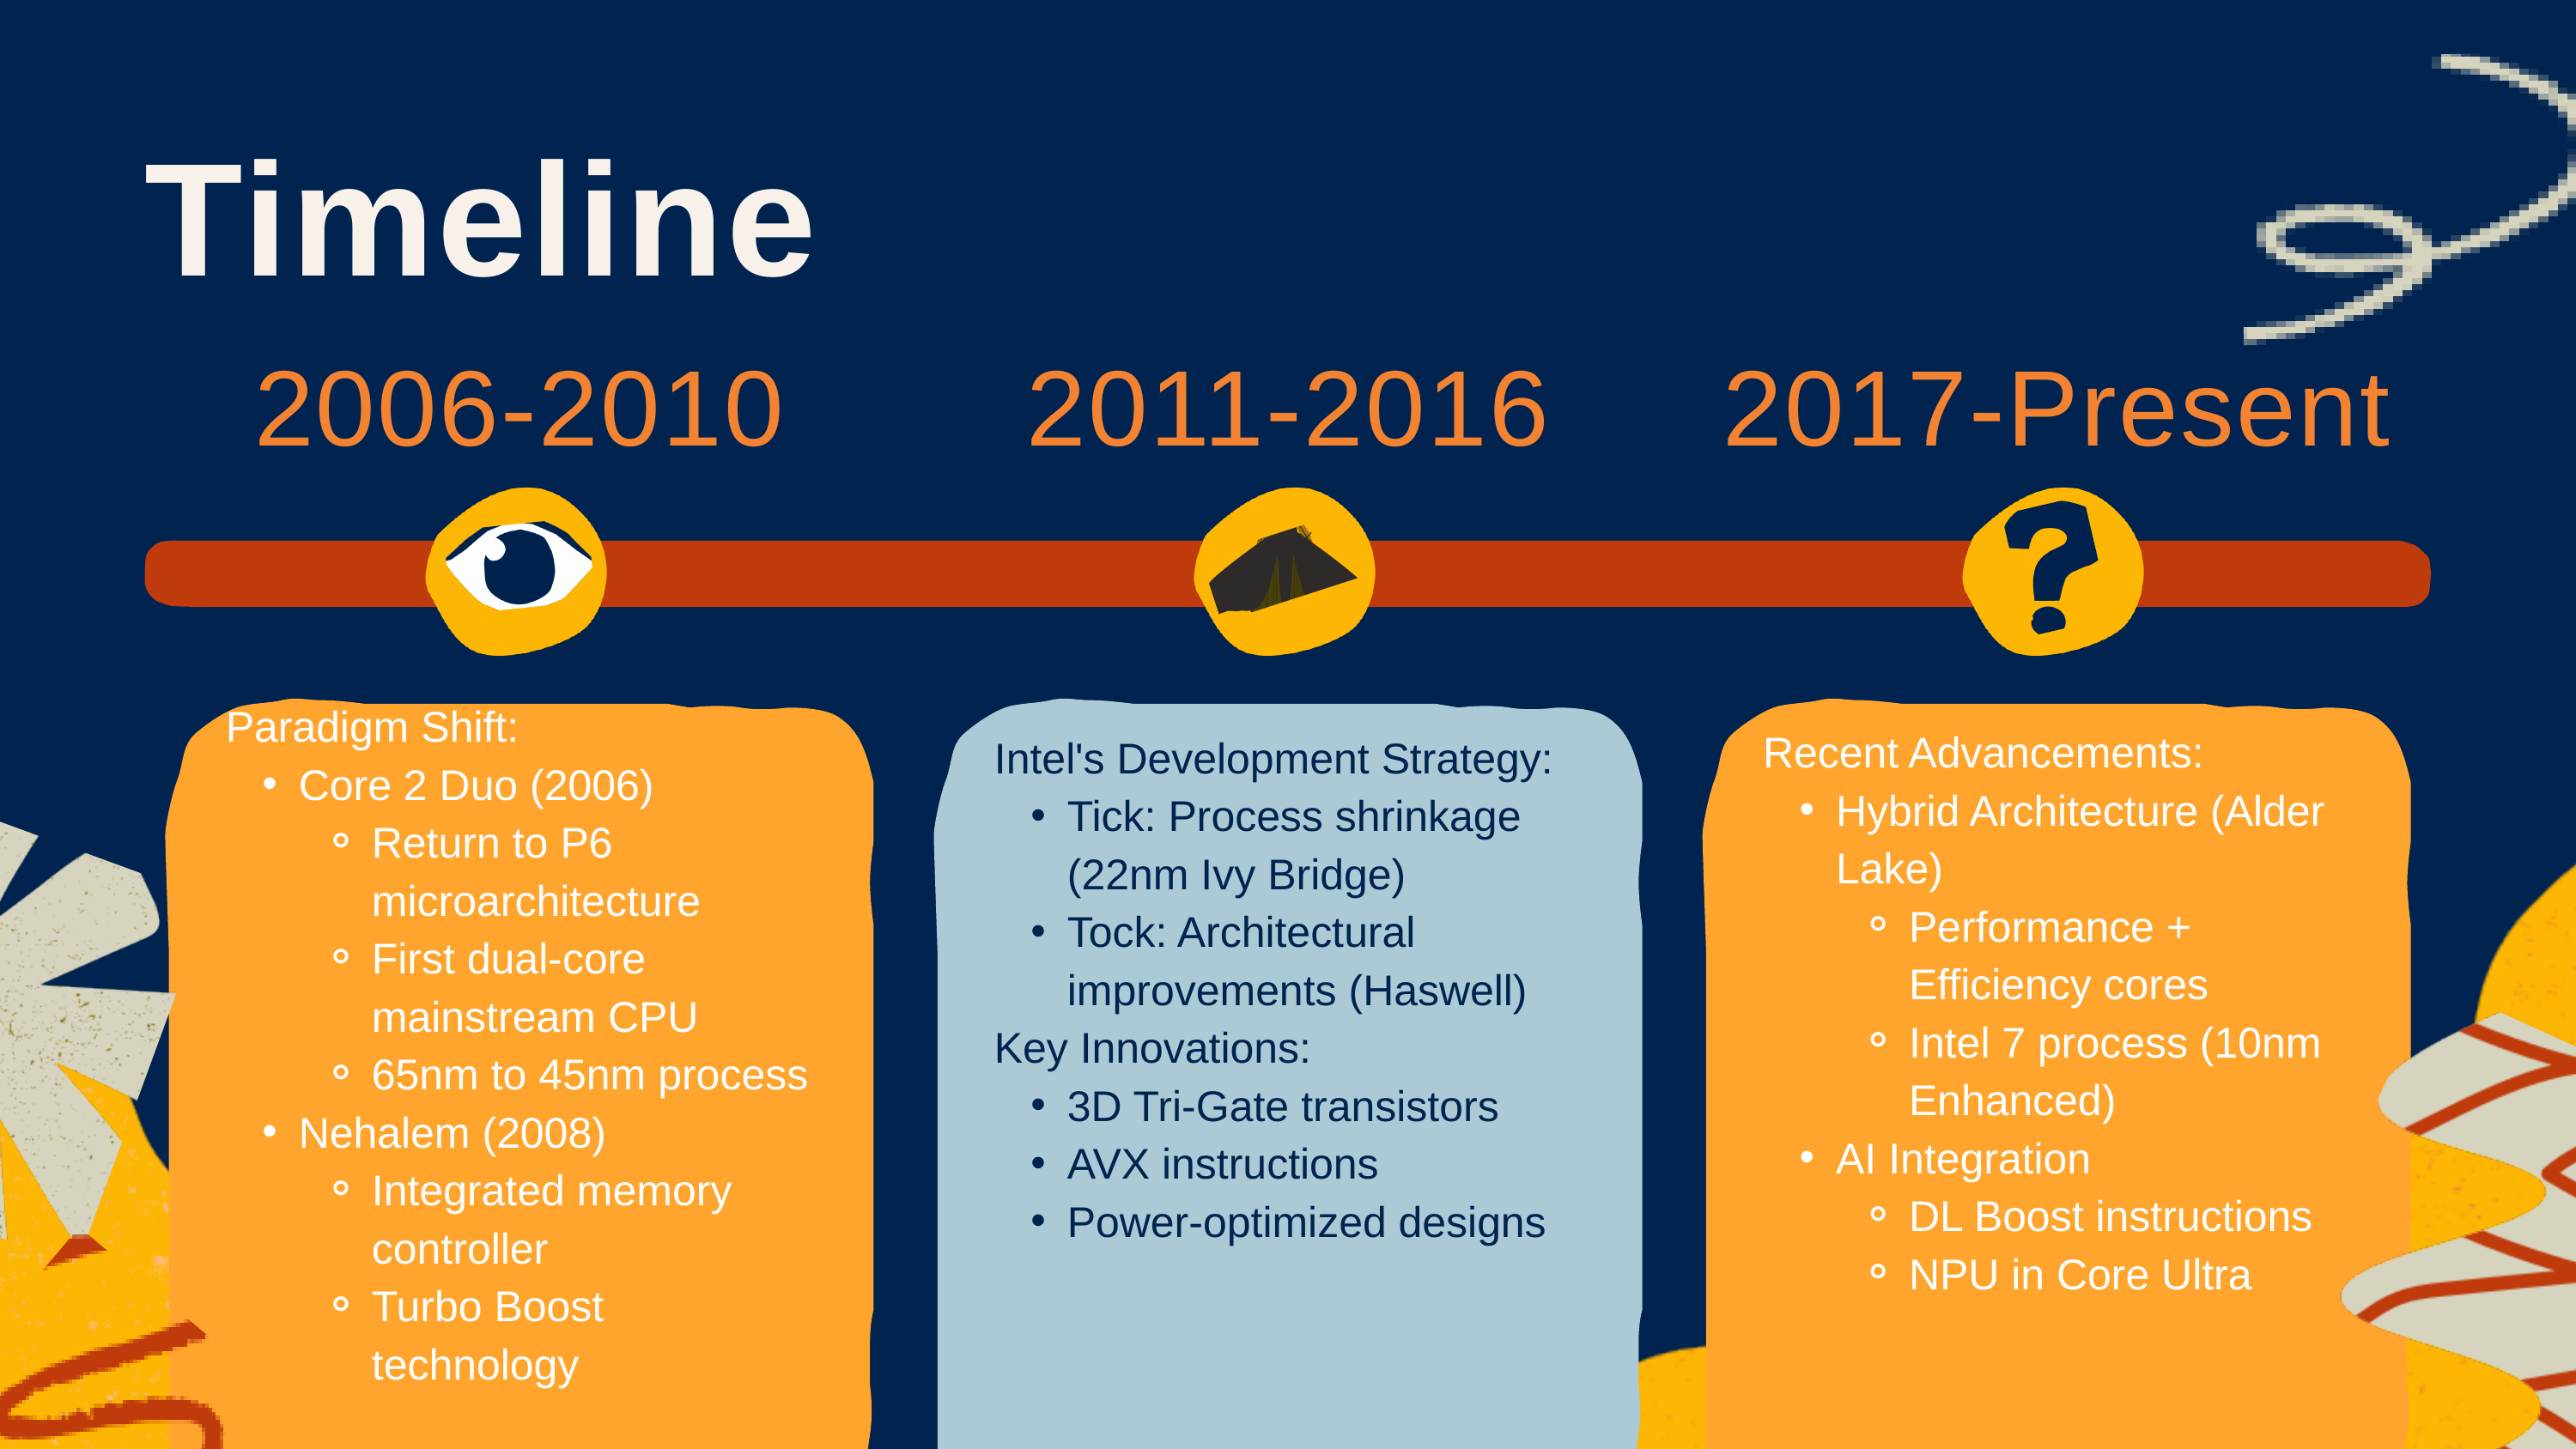

Timeline
2006-2010
2011-2016
2017-Present

Paradigm Shift:
Core 2 Duo (2006)
Return to P6 microarchitecture
First dual-core mainstream CPU
65nm to 45nm process
Nehalem (2008)
Integrated memory controller
Turbo Boost technology

Recent Advancements:
Hybrid Architecture (Alder Lake)
Performance + Efficiency cores
Intel 7 process (10nm Enhanced)
AI Integration
DL Boost instructions
NPU in Core Ultra

Intel's Development Strategy:
Tick: Process shrinkage (22nm Ivy Bridge)
Tock: Architectural improvements (Haswell)
Key Innovations:
3D Tri-Gate transistors
AVX instructions
Power-optimized designs